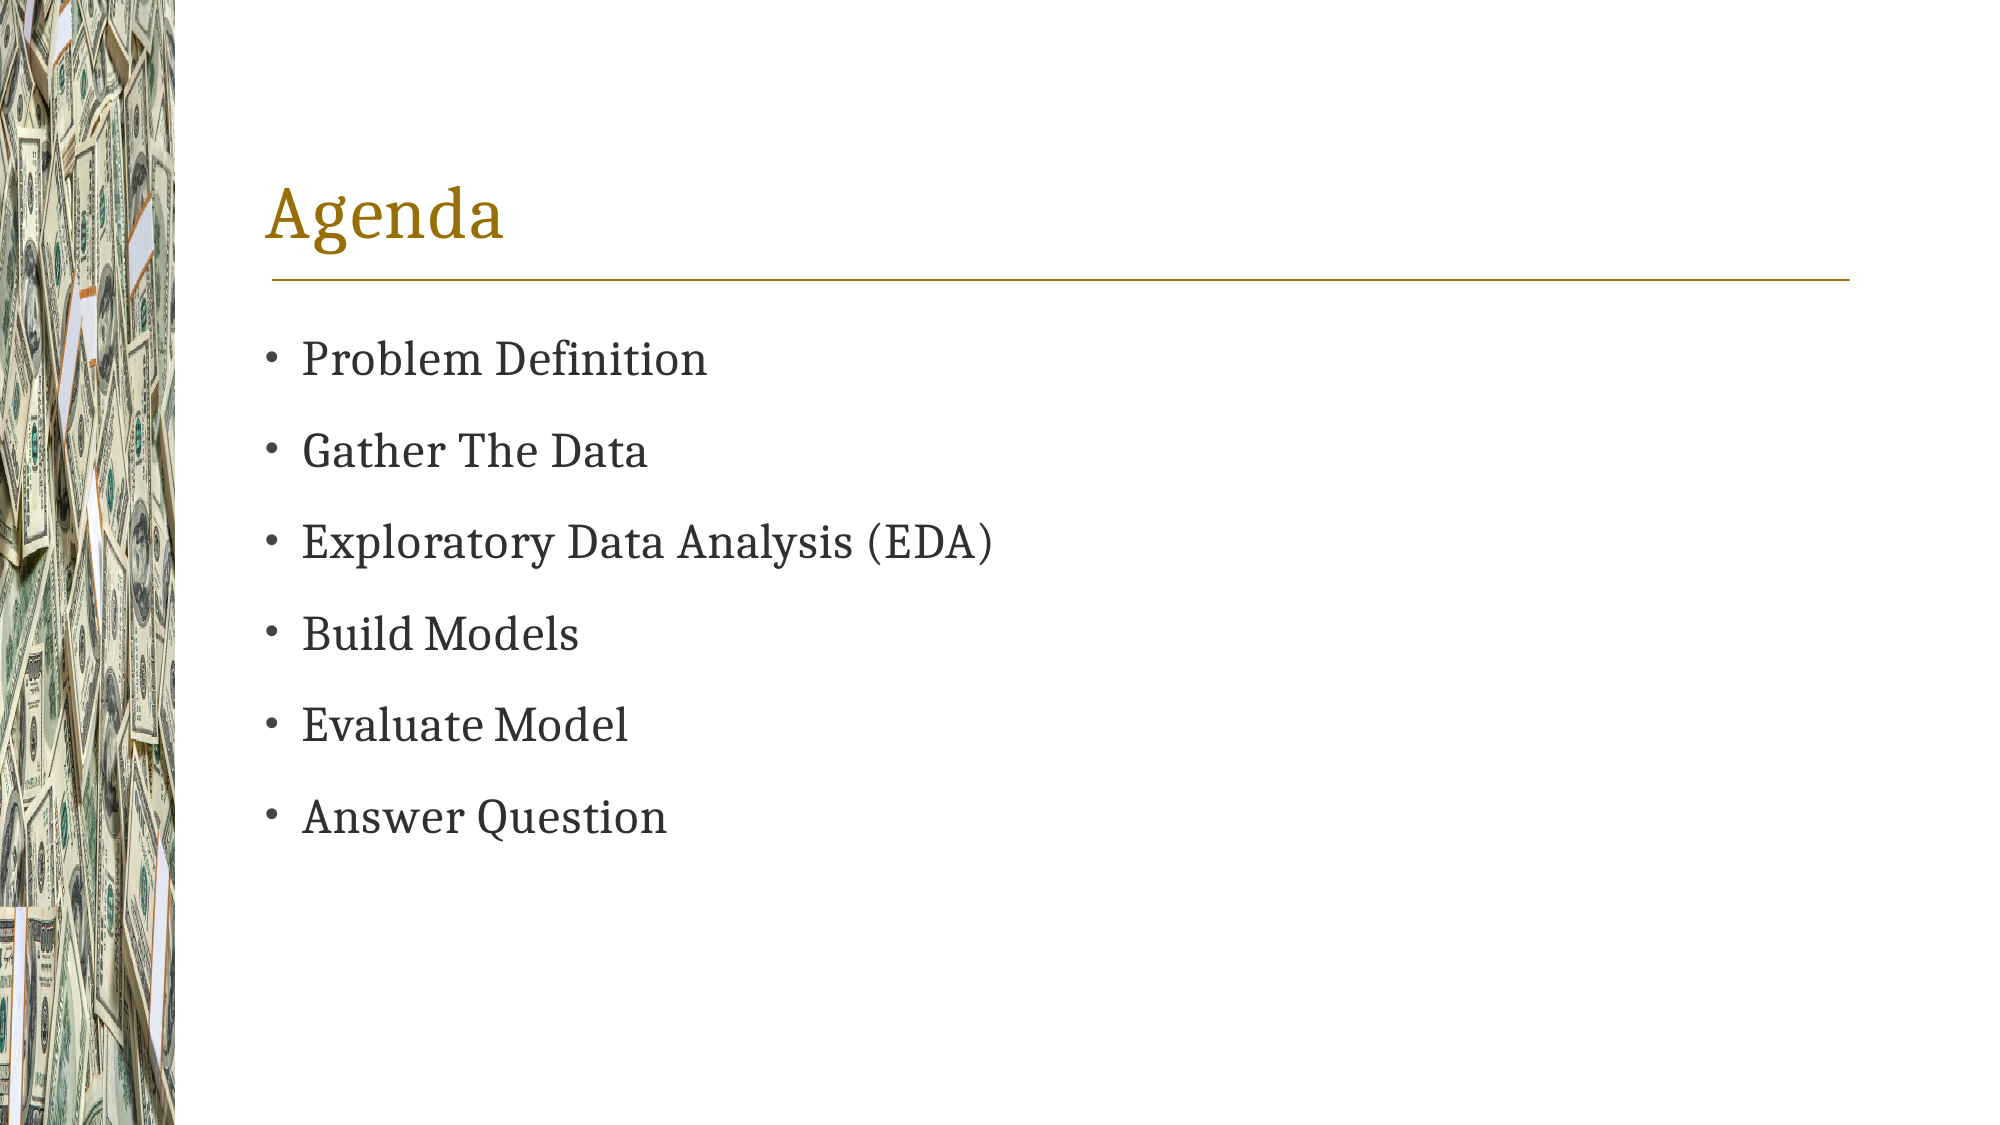

# Agenda
Problem Definition
Gather The Data
Exploratory Data Analysis (EDA)
Build Models
Evaluate Model
Answer Question